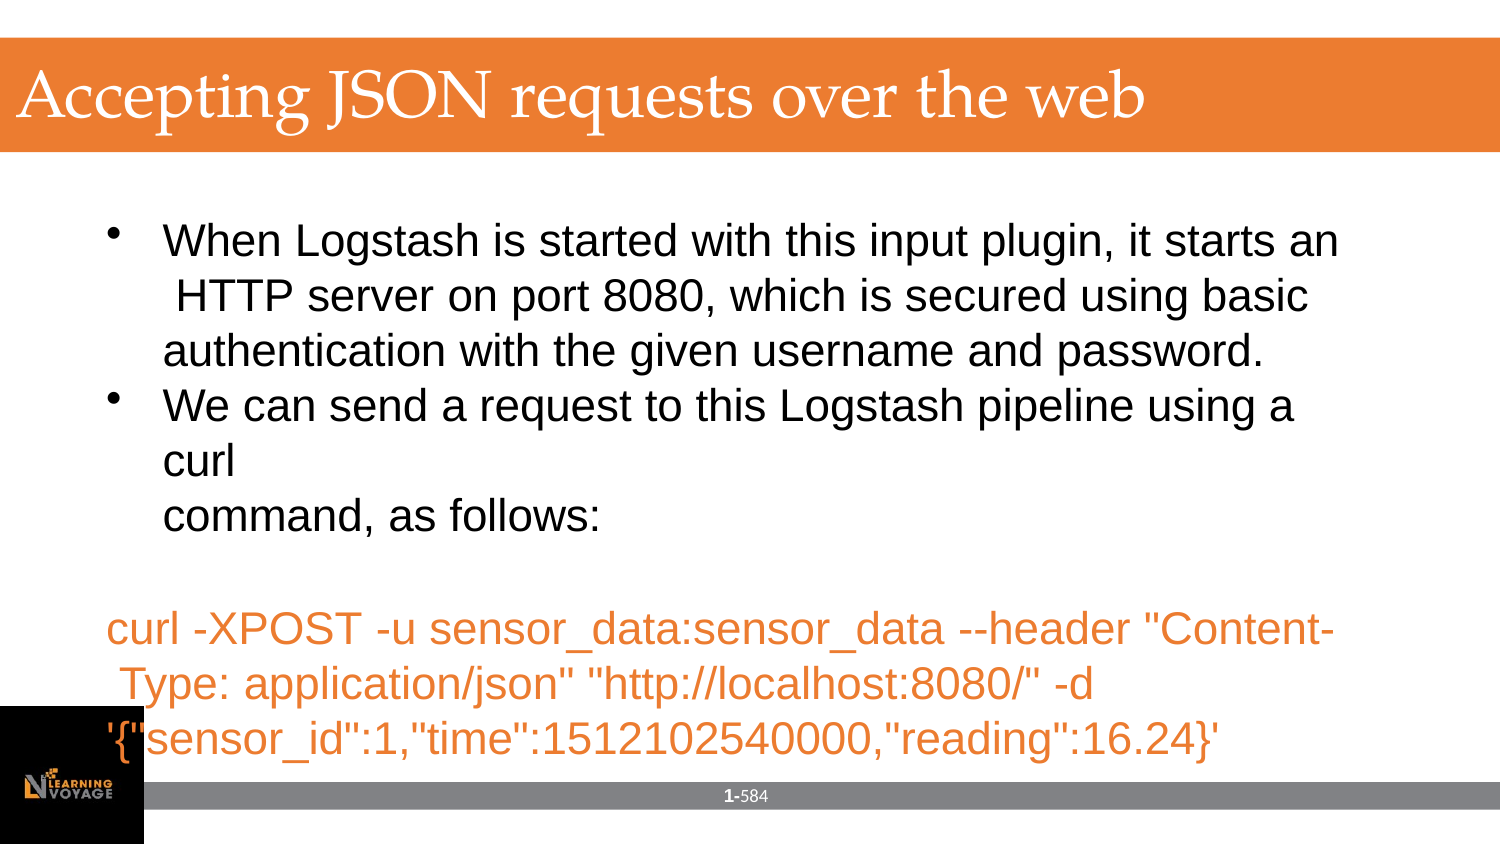

# Accepting JSON requests over the web
When Logstash is started with this input plugin, it starts an  HTTP server on port 8080, which is secured using basic  authentication with the given username and password.
We can send a request to this Logstash pipeline using a curl
command, as follows:

curl -XPOST -u sensor_data:sensor_data --header "Content-  Type: application/json" "http://localhost:8080/" -d  '{"sensor_id":1,"time":1512102540000,"reading":16.24}'
1-584